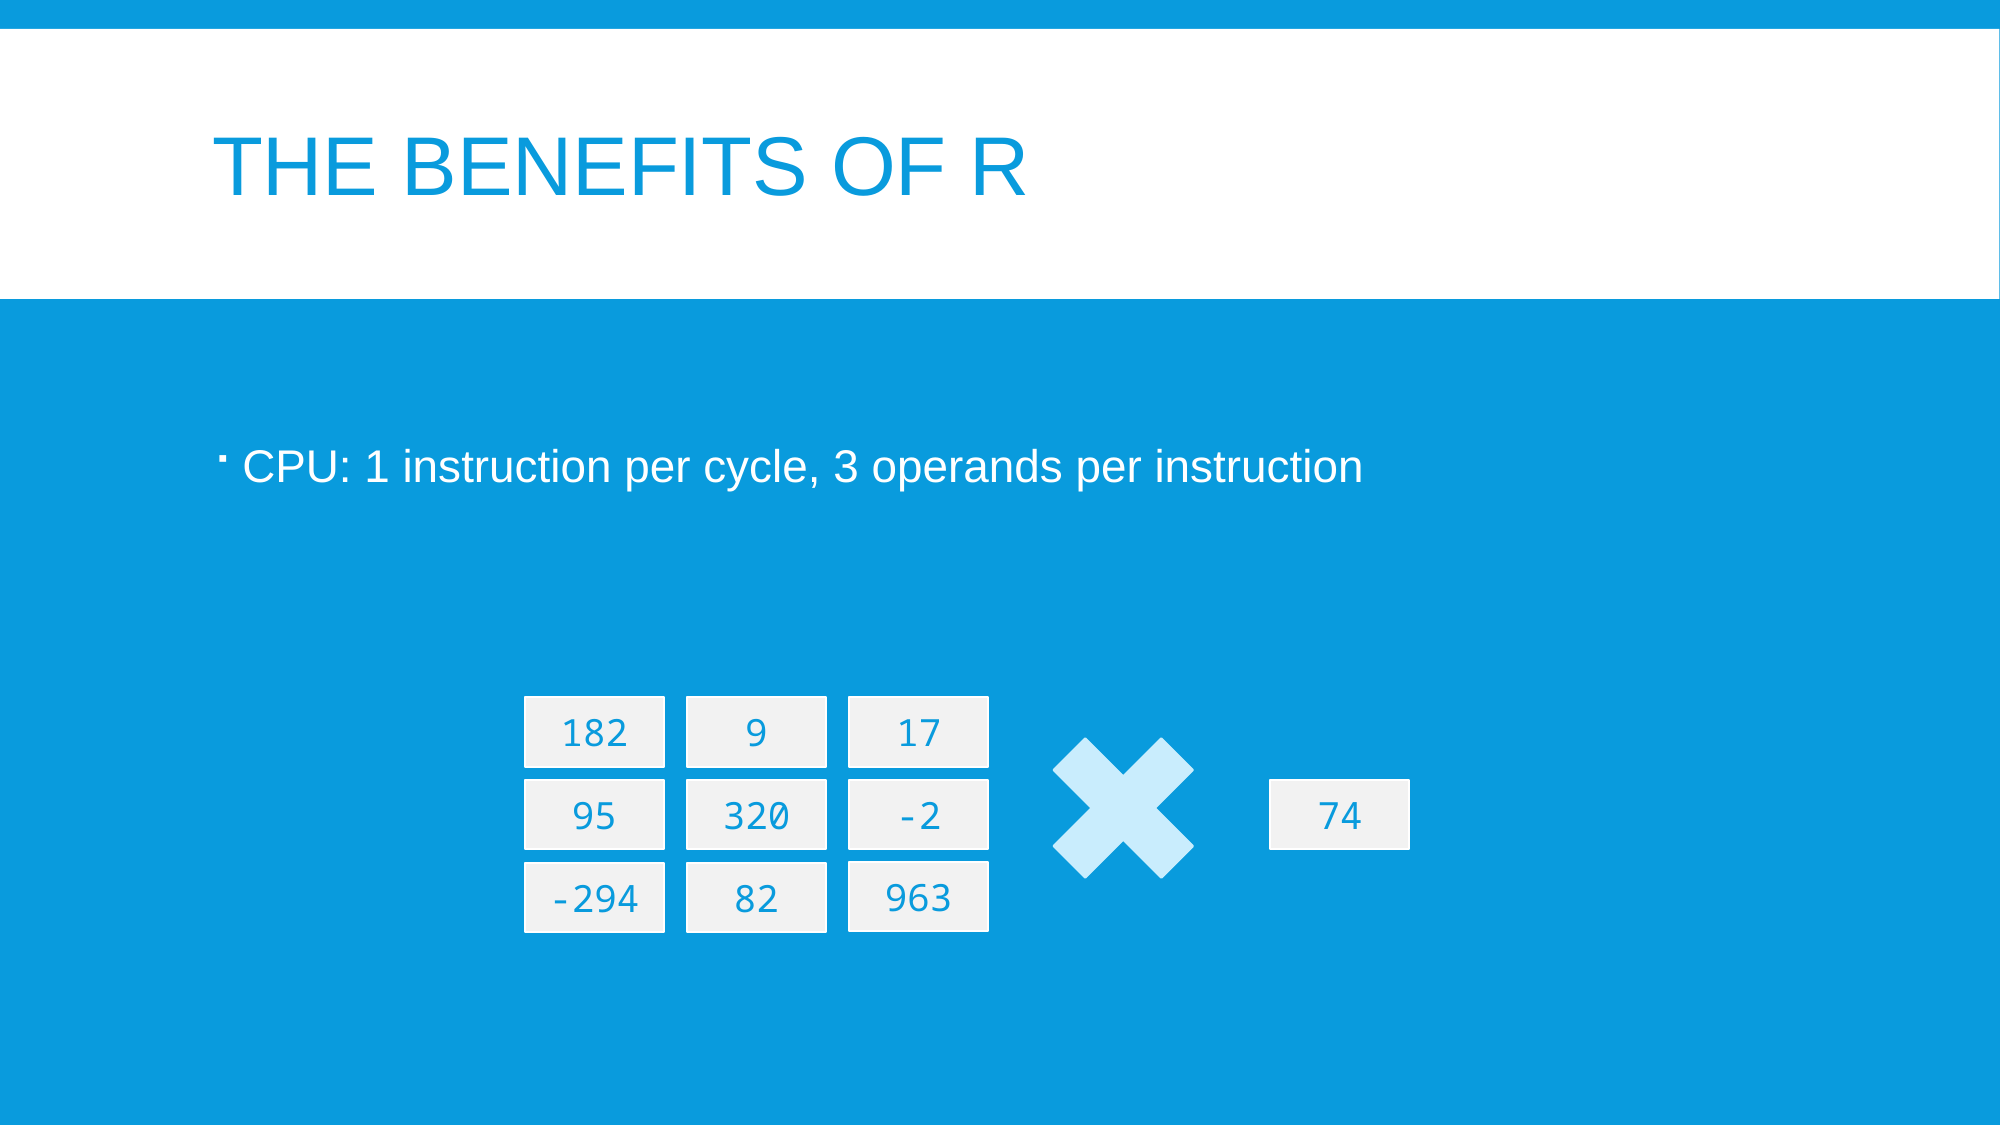

# THE BENEFITS OF R
CPU: 1 instruction per cycle, 3 operands per instruction
17
9
182

95
320
-2
74
963
82
-294